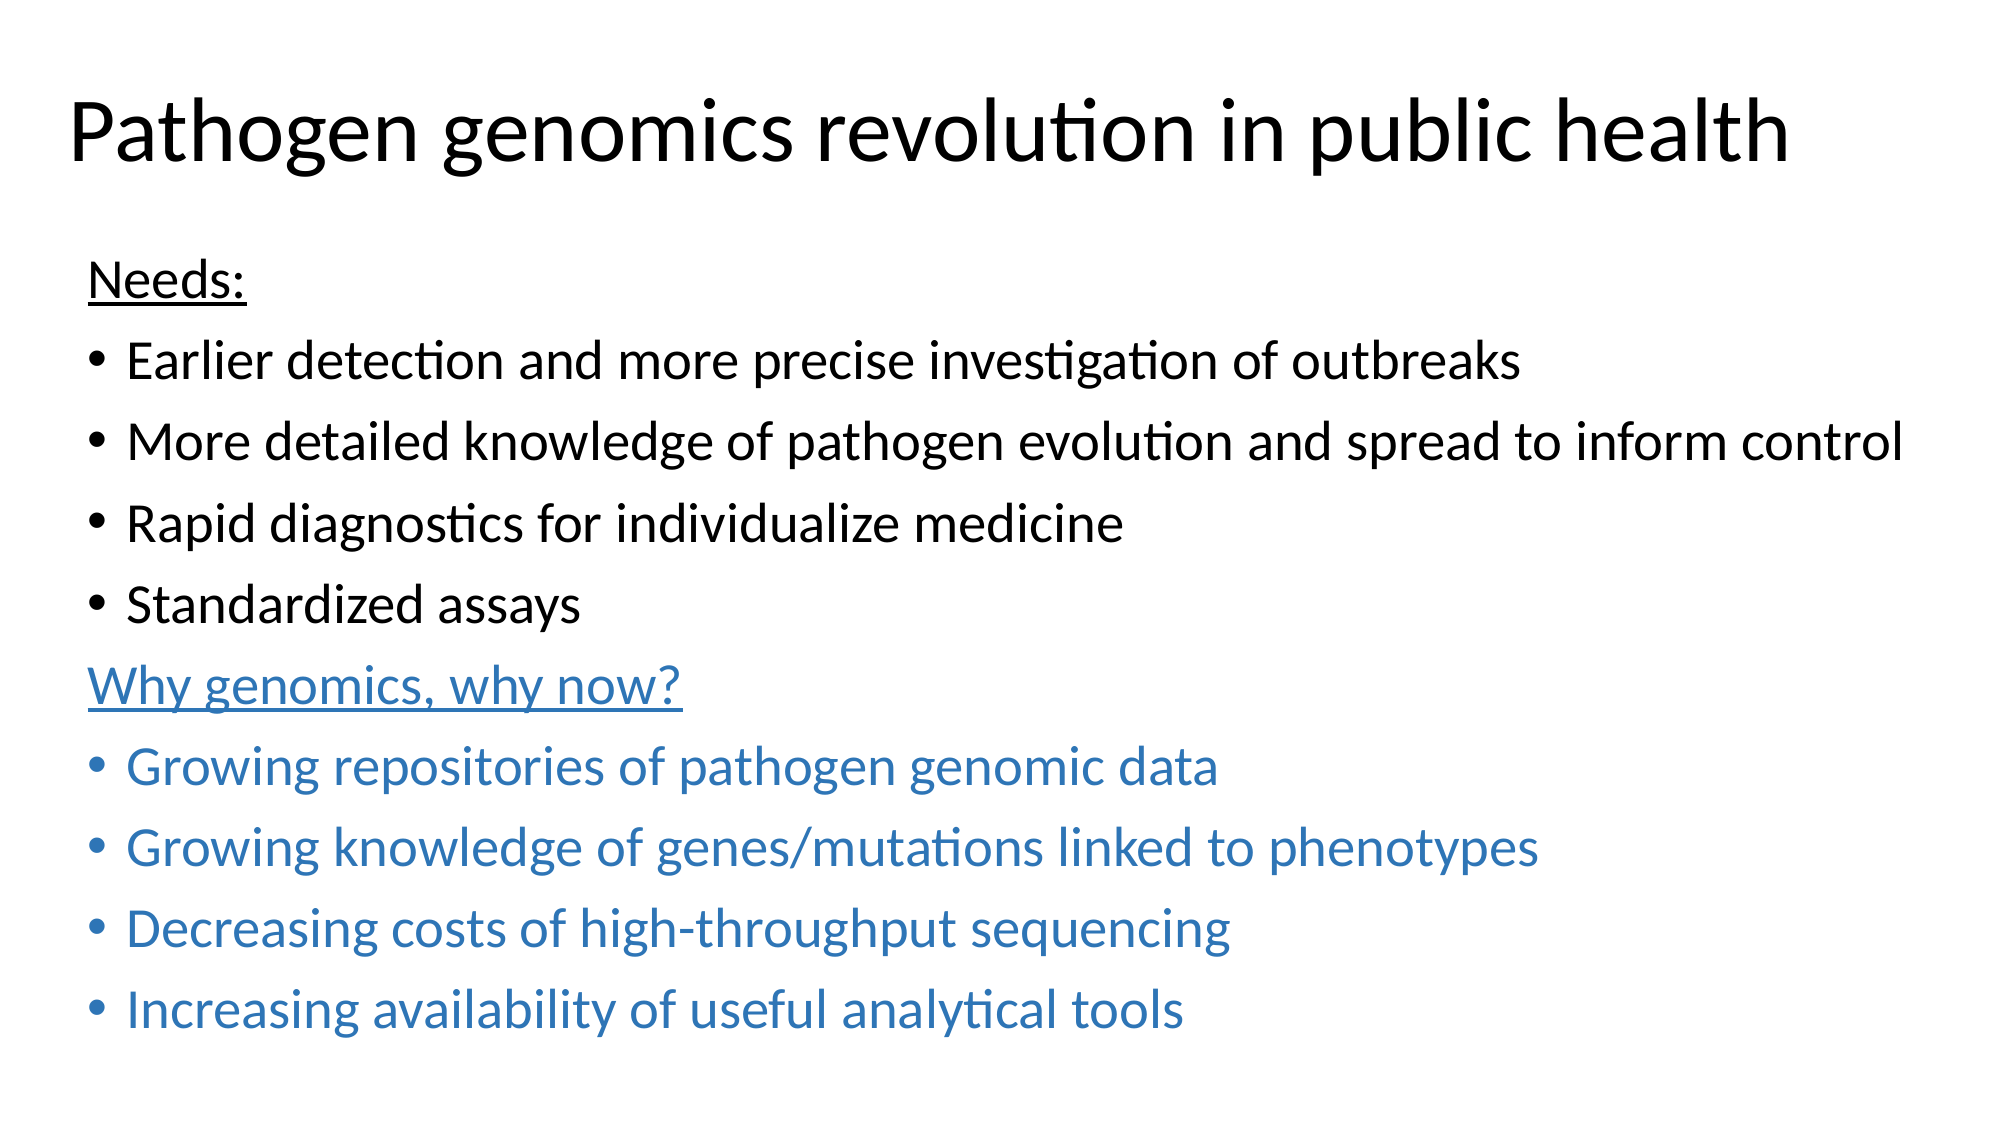

Pathogen genomics revolution in public health
Needs:
Earlier detection and more precise investigation of outbreaks
More detailed knowledge of pathogen evolution and spread to inform control
Rapid diagnostics for individualize medicine
Standardized assays
Why genomics, why now?
Growing repositories of pathogen genomic data
Growing knowledge of genes/mutations linked to phenotypes
Decreasing costs of high-throughput sequencing
Increasing availability of useful analytical tools